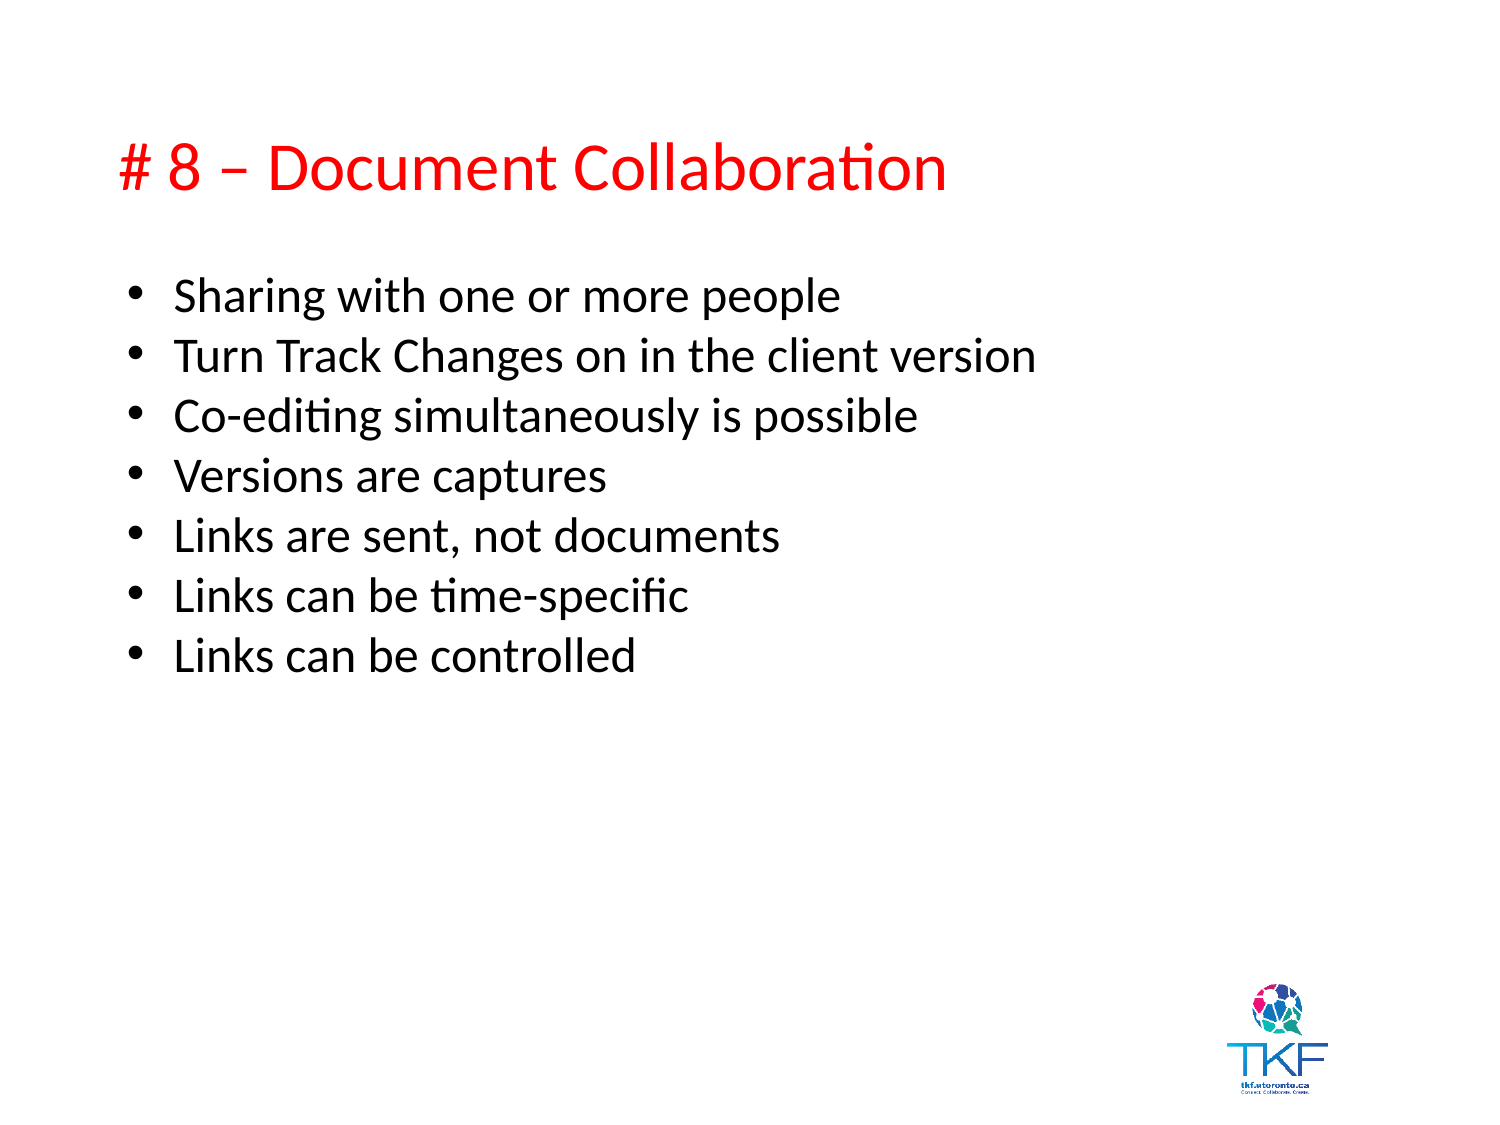

# # 8 – Document Collaboration
Sharing with one or more people
Turn Track Changes on in the client version
Co-editing simultaneously is possible
Versions are captures
Links are sent, not documents
Links can be time-specific
Links can be controlled